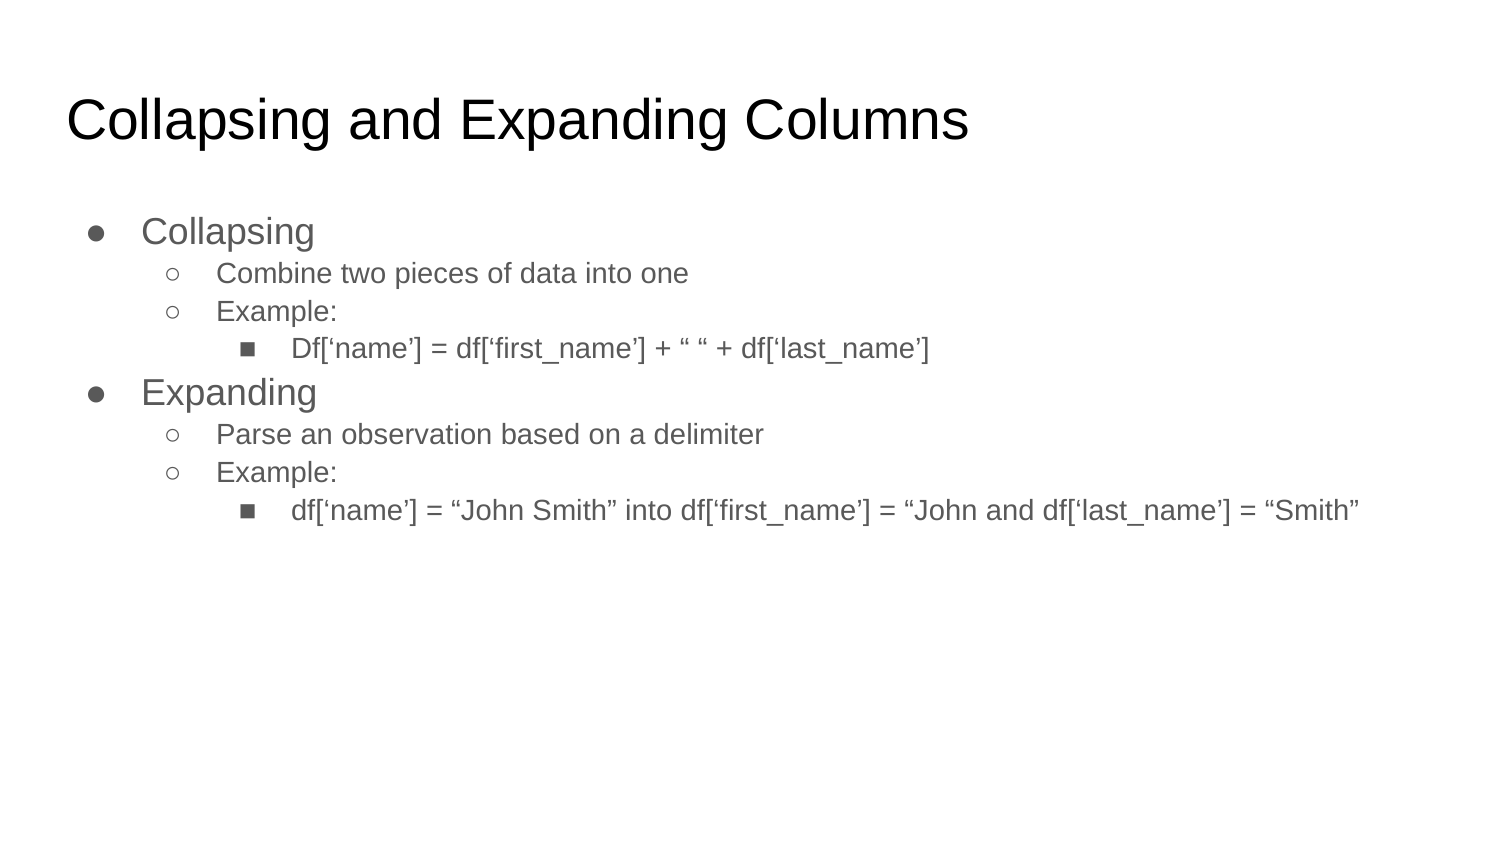

# Collapsing and Expanding Columns
Collapsing
Combine two pieces of data into one
Example:
Df[‘name’] = df[‘first_name’] + “ “ + df[‘last_name’]
Expanding
Parse an observation based on a delimiter
Example:
df[‘name’] = “John Smith” into df[‘first_name’] = “John and df[‘last_name’] = “Smith”